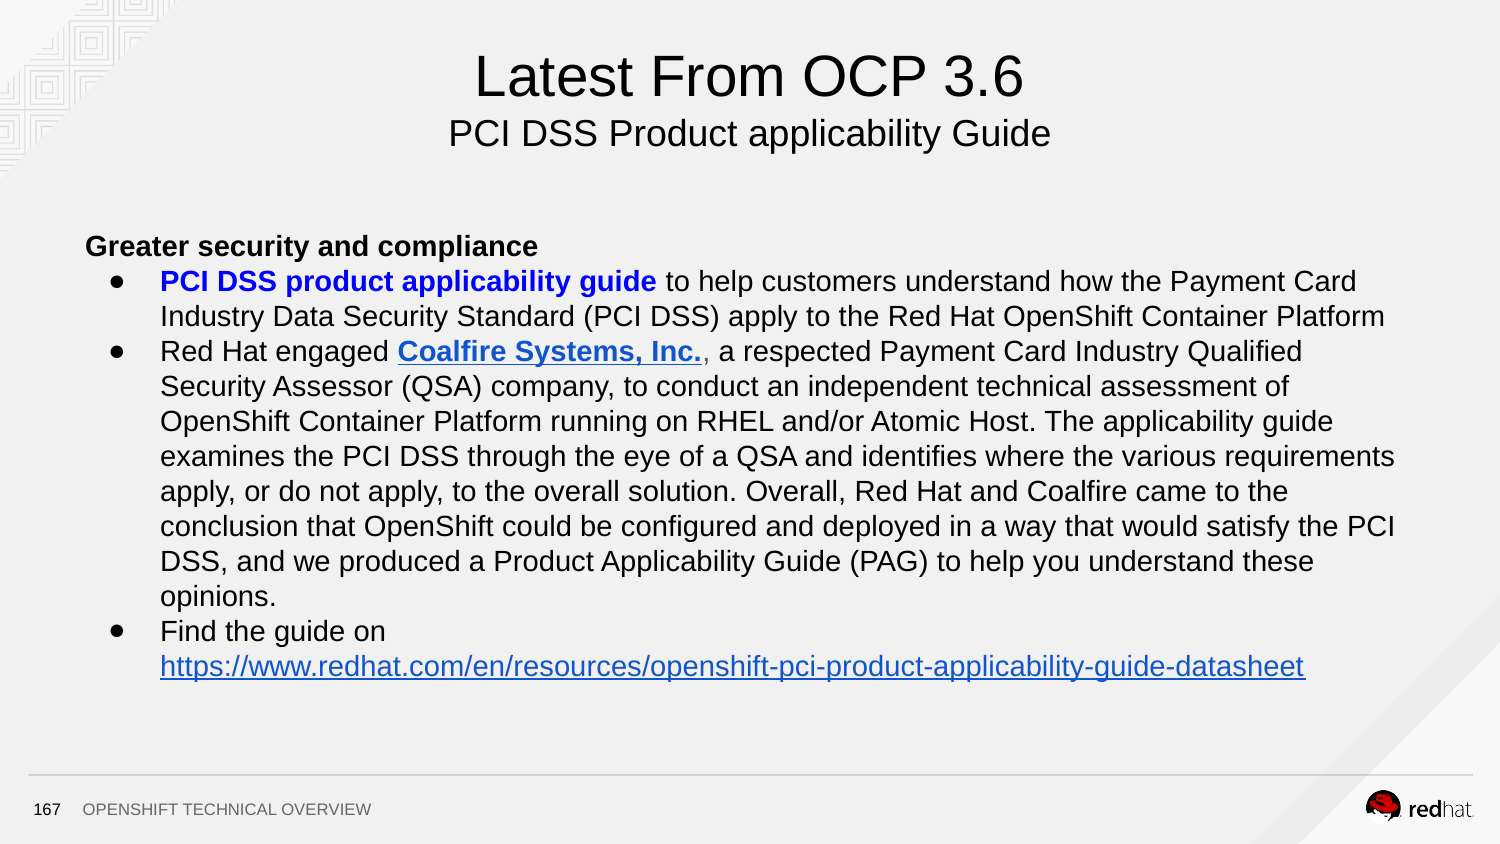

# Latest From OCP 3.6
PCI DSS Product applicability Guide
Greater security and compliance
PCI DSS product applicability guide to help customers understand how the Payment Card Industry Data Security Standard (PCI DSS) apply to the Red Hat OpenShift Container Platform
Red Hat engaged Coalfire Systems, Inc., a respected Payment Card Industry Qualified Security Assessor (QSA) company, to conduct an independent technical assessment of OpenShift Container Platform running on RHEL and/or Atomic Host. The applicability guide examines the PCI DSS through the eye of a QSA and identifies where the various requirements apply, or do not apply, to the overall solution. Overall, Red Hat and Coalfire came to the conclusion that OpenShift could be configured and deployed in a way that would satisfy the PCI DSS, and we produced a Product Applicability Guide (PAG) to help you understand these opinions.
Find the guide on https://www.redhat.com/en/resources/openshift-pci-product-applicability-guide-datasheet

167